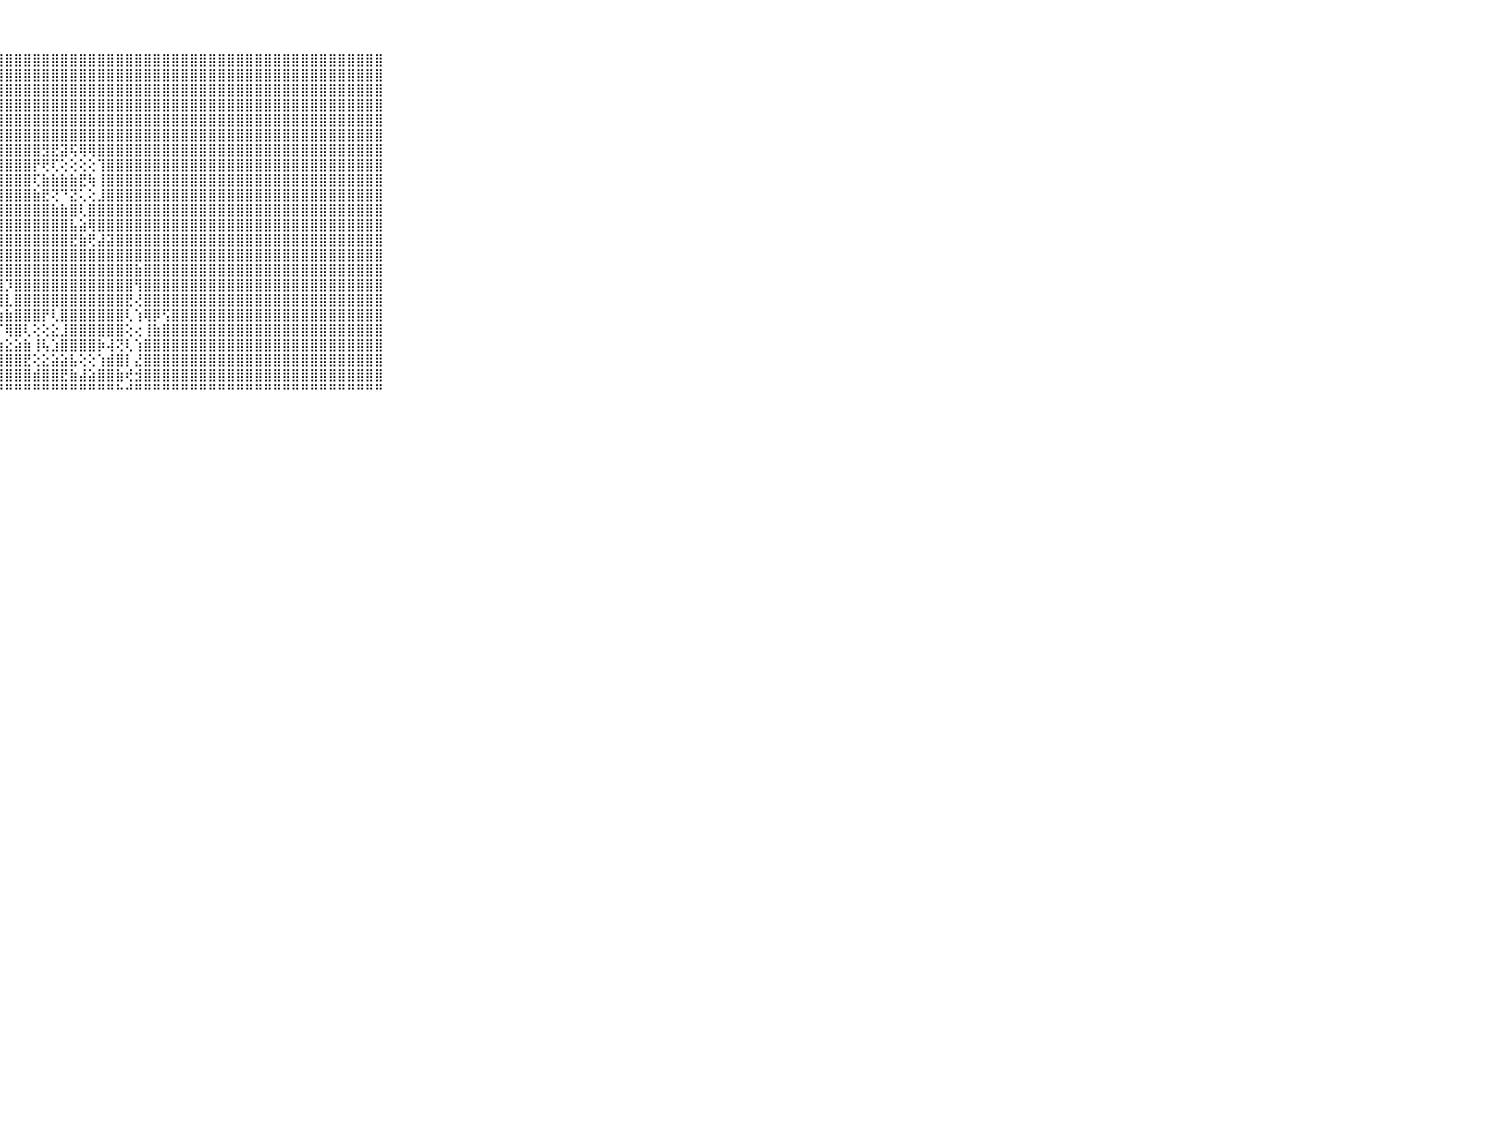

⠀⠀⠀⠀⠀⠀⠀⠀⠀⠀⠀⢕⢸⣿⣿⣿⣿⣿⣿⣿⣿⣿⣿⣿⣿⣿⣿⣿⣿⣿⣿⣿⣿⣿⣿⣿⣿⣿⣿⣿⣿⣿⣿⣿⣿⣿⣿⣿⣿⣿⣿⣿⣿⣿⣿⣿⣿⣿⣿⣿⣿⣿⣿⣿⣿⣿⣿⣿⣿⠀⠀⠀⠀⠀⠀⠀⠀⠀⠀⠀⠀
⠀⠀⠀⠀⠀⠀⠀⠀⠀⠀⠀⢕⢸⣿⣿⣿⣿⣿⣿⣿⣿⣿⣿⣿⣿⣿⣿⣿⣿⣿⣿⣿⣿⣿⣿⣿⣿⣿⣿⣿⣿⣿⣿⣿⣿⣿⣿⣿⣿⣿⣿⣿⣿⣿⣿⣿⣿⣿⣿⣿⣿⣿⣿⣿⣿⣿⣿⣿⣿⠀⠀⠀⠀⠀⠀⠀⠀⠀⠀⠀⠀
⠀⠀⠀⠀⠀⠀⠀⠀⠀⠀⠀⢕⢸⣿⣿⣿⣿⣿⣿⣿⣿⣿⣿⣿⣿⣿⣿⣿⣿⣿⣿⣿⣿⣿⣿⣿⣿⣿⣿⣿⣿⣿⣿⣿⣿⣿⣿⣿⣿⣿⣿⣿⣿⣿⣿⣿⣿⣿⣿⣿⣿⣿⣿⣿⣿⣿⣿⣿⣿⠀⠀⠀⠀⠀⠀⠀⠀⠀⠀⠀⠀
⠀⠀⠀⠀⠀⠀⠀⠀⠀⠀⠀⢕⢜⣿⣿⣿⣿⣿⣿⣿⣿⣿⣿⣿⣿⣿⣿⣿⣿⣿⣿⣿⣿⣿⣿⣿⣿⣿⣿⣿⣿⣿⣿⣿⣿⣿⣿⣿⣿⣿⣿⣿⣿⣿⣿⣿⣿⣿⣿⣿⣿⣿⣿⣿⣿⣿⣿⣿⣿⠀⠀⠀⠀⠀⠀⠀⠀⠀⠀⠀⠀
⠀⠀⠀⠀⠀⠀⠀⠀⠀⠀⠀⢕⢜⣿⣿⣿⣿⣿⣿⣿⣿⣿⣿⣿⣿⣿⣿⣿⣿⣿⣿⣿⣿⣿⣿⣿⣿⣿⣿⣿⣿⣿⣿⣿⣿⣿⣿⣿⣿⣿⣿⣿⣿⣿⣿⣿⣿⣿⣿⣿⣿⣿⣿⣿⣿⣿⣿⣿⣿⠀⠀⠀⠀⠀⠀⠀⠀⠀⠀⠀⠀
⠀⠀⠀⠀⠀⠀⠀⠀⠀⠀⠀⢕⢕⣿⣿⣿⣿⣿⣿⣿⣿⣿⣿⣿⣿⣿⣿⣿⣿⣿⣿⣿⣿⣿⣿⣿⣿⣿⣿⣿⣿⣿⣿⣿⣿⣿⣿⣿⣿⣿⣿⣿⣿⣿⣿⣿⣿⣿⣿⣿⣿⣿⣿⣿⣿⣿⣿⣿⣿⠀⠀⠀⠀⠀⠀⠀⠀⠀⠀⠀⠀
⠀⠀⠀⠀⠀⠀⠀⠀⠀⠀⠀⢕⢕⣿⣿⣿⣿⣿⣿⣿⣿⣿⣿⣿⣿⣿⣿⣿⣿⣿⣿⣿⣻⣟⣽⢯⢿⢿⣿⣿⣿⣿⣿⣿⣿⣿⣿⣿⣿⣿⣿⣿⣿⣿⣿⣿⣿⣿⣿⣿⣿⣿⣿⣿⣿⣿⣿⣿⣿⠀⠀⠀⠀⠀⠀⠀⠀⠀⠀⠀⠀
⠀⠀⠀⠀⠀⠀⠀⠀⠀⠀⠀⢕⢕⣿⣿⣿⣿⣿⣿⣿⣿⣿⣿⣿⣿⣿⣿⣿⣿⣿⣿⡟⢟⢏⢕⢕⢕⢕⢹⣿⣿⣿⣿⣿⣿⣿⣿⣿⣿⣿⣿⣿⣿⣿⣿⣿⣿⣿⣿⣿⣿⣿⣿⣿⣿⣿⣿⣿⣿⠀⠀⠀⠀⠀⠀⠀⠀⠀⠀⠀⠀
⠀⠀⠀⠀⠀⠀⠀⠀⠀⠀⠀⢕⢕⣿⣿⣿⣿⣿⣿⣿⣿⣿⣿⣿⣿⣿⣿⣿⣿⣿⣿⢏⣷⣷⣷⣷⣟⢷⢸⣿⣿⣿⣿⣿⣿⣿⣿⣿⣿⣿⣿⣿⣿⣿⣿⣿⣿⣿⣿⣿⣿⣿⣿⣿⣿⣿⣿⣿⣿⠀⠀⠀⠀⠀⠀⠀⠀⠀⠀⠀⠀
⠀⠀⠀⠀⠀⠀⠀⠀⠀⠀⠀⢕⢕⣿⣿⣿⣿⣿⣿⣿⣿⣿⣿⣿⣿⣿⣿⣿⣿⣿⣿⣷⣟⢝⠙⣝⢅⢕⣸⣿⣿⣿⣿⣿⣿⣿⣿⣿⣿⣿⣿⣿⣿⣿⣿⣿⣿⣿⣿⣿⣿⣿⣿⣿⣿⣿⣿⣿⣿⠀⠀⠀⠀⠀⠀⠀⠀⠀⠀⠀⠀
⠀⠀⠀⠀⠀⠀⠀⠀⠀⠀⠀⢕⢕⣿⣿⣿⣿⣿⣿⣿⣿⣿⣿⣿⣿⣿⣿⣿⣿⣿⣿⣿⣿⣷⣷⣿⢇⣿⣿⣿⣿⣿⣿⣿⣿⣿⣿⣿⣿⣿⣿⣿⣿⣿⣿⣿⣿⣿⣿⣿⣿⣿⣿⣿⣿⣿⣿⣿⣿⠀⠀⠀⠀⠀⠀⠀⠀⠀⠀⠀⠀
⠀⠀⠀⠀⠀⠀⠀⠀⠀⠀⠀⢕⢕⣿⣿⣿⣿⣿⣿⣿⣿⣿⣿⣿⣿⣿⣿⣿⣿⣿⣿⣿⣿⣿⣿⣧⣵⢿⣿⣿⣿⣿⣿⣿⣿⣿⣿⣿⣿⣿⣿⣿⣿⣿⣿⣿⣿⣿⣿⣿⣿⣿⣿⣿⣿⣿⣿⣿⣿⠀⠀⠀⠀⠀⠀⠀⠀⠀⠀⠀⠀
⠀⠀⠀⠀⠀⠀⠀⠀⠀⠀⠀⢕⢕⣿⣿⣿⣿⣿⣿⣿⣿⣿⣿⣿⣿⣿⣿⣿⣿⣿⣿⣿⣿⣿⣿⣟⣷⢟⣼⣽⣿⣿⣿⣿⣿⣿⣿⣿⣿⣿⣿⣿⣿⣿⣿⣿⣿⣿⣿⣿⣿⣿⣿⣿⣿⣿⣿⣿⣿⠀⠀⠀⠀⠀⠀⠀⠀⠀⠀⠀⠀
⠀⠀⠀⠀⠀⠀⠀⠀⠀⠀⠀⢕⢕⣿⣿⣿⣿⣿⣿⣿⣿⣿⣿⣿⣿⣿⣿⣿⣿⣿⣿⣿⣿⣿⣿⣿⣿⣿⣿⣿⣿⣿⣿⣿⣿⣿⣿⣿⣿⣿⣿⣿⣿⣿⣿⣿⣿⣿⣿⣿⣿⣿⣿⣿⣿⣿⣿⣿⣿⠀⠀⠀⠀⠀⠀⠀⠀⠀⠀⠀⠀
⠀⠀⠀⠀⠀⠀⠀⠀⠀⠀⠀⢕⢕⣿⣿⣿⣿⣿⣿⣿⣿⣿⣿⣿⣿⣿⣿⢿⣿⣿⣿⣿⣿⣿⣿⣿⣿⣿⣿⣿⣿⣿⣷⣿⣿⣿⣿⣿⣿⣿⣿⣿⣿⣿⣿⣿⣿⣿⣿⣿⣿⣿⣿⣿⣿⣿⣿⣿⣿⠀⠀⠀⠀⠀⠀⠀⠀⠀⠀⠀⠀
⠀⠀⠀⠀⠀⠀⠀⠀⠀⠀⠀⢕⢕⣿⣿⣿⣿⣿⣿⣿⣿⣿⣿⣿⣿⣿⣿⣿⡹⣿⣿⣿⣿⣿⣿⣿⣿⣿⣿⣿⣿⣿⢻⣿⣿⣿⣿⣿⣿⣿⣿⣿⣿⣿⣿⣿⣿⣿⣿⣿⣿⣿⣿⣿⣿⣿⣿⣿⣿⠀⠀⠀⠀⠀⠀⠀⠀⠀⠀⠀⠀
⠀⠀⠀⠀⠀⠀⠀⠀⠀⠀⠀⢕⢕⣿⣿⣿⣿⣿⣿⣿⣿⣿⣿⣿⣿⣿⣿⣿⣇⣿⣿⣿⣿⣿⣿⣿⣿⣿⣿⣿⣿⣟⢜⣿⣿⣿⣿⣿⣿⣿⣿⣿⣿⣿⣿⣿⣿⣿⣿⣿⣿⣿⣿⣿⣿⣿⣿⣿⣿⠀⠀⠀⠀⠀⠀⠀⠀⠀⠀⠀⠀
⠀⠀⠀⠀⠀⠀⠀⠀⠀⠀⠀⢕⢕⣿⣿⣿⣿⣿⣿⣿⣿⣿⣿⣿⣿⣿⣯⣵⣷⣿⣿⣿⡟⢇⣿⣿⣿⣿⣿⣿⣿⢇⢱⢿⡿⢫⣿⣿⣿⣿⣿⣿⣿⣿⣿⣿⣿⣿⣿⣿⣿⣿⣿⣿⣿⣿⣿⣿⣿⠀⠀⠀⠀⠀⠀⠀⠀⠀⠀⠀⠀
⠀⠀⠀⠀⠀⠀⠀⠀⠀⠀⠀⢕⢕⣿⣿⣿⣿⣿⣿⣿⣿⣿⣿⣿⣿⣿⣿⡏⢿⣿⢇⢕⢕⣕⣸⣿⣿⣿⣿⣿⣿⢕⢔⢸⣷⣿⣿⣿⣿⣿⣿⣿⣿⣿⣿⣿⣿⣿⣿⣿⣿⣿⣿⣿⣿⣿⣿⣿⣿⠀⠀⠀⠀⠀⠀⠀⠀⠀⠀⠀⠀
⠀⠀⠀⠀⠀⠀⠀⠀⠀⠀⠀⢔⢕⣿⣿⣿⣿⣿⣿⣿⣿⣿⣿⣿⣿⣿⣿⣷⣕⣵⣷⢸⢧⣱⣿⣿⣿⣿⡷⢼⢝⢇⢱⣿⣿⣿⣿⣿⣿⣿⣿⣿⣿⣿⣿⣿⣿⣿⣿⣿⣿⣿⣿⣿⣿⣿⣿⣿⣿⠀⠀⠀⠀⠀⠀⠀⠀⠀⠀⠀⠀
⠀⠀⠀⠀⠀⠀⠀⠀⠀⠀⠀⢔⢕⣿⣿⣿⣿⣿⣿⣿⣿⣿⣿⣿⣿⣿⣿⣿⣿⣿⣟⢕⣕⣵⣵⣧⢕⢕⢱⣾⣿⡇⣜⣿⣿⣿⣿⣿⣿⣿⣿⣿⣿⣿⣿⣿⣿⣿⣿⣿⣿⣿⣿⣿⣿⣿⣿⣿⣿⠀⠀⠀⠀⠀⠀⠀⠀⠀⠀⠀⠀
⠀⠀⠀⠀⠀⠀⠀⠀⠀⠀⠀⢔⢕⣿⣿⣿⣿⣿⣿⣿⣿⣿⣿⣿⣿⣿⣿⣿⣿⣿⣿⣾⣿⣿⣟⣷⣼⣵⣿⣿⣷⢞⣺⣿⣿⣿⣿⣿⣿⣿⣿⣿⣿⣿⣿⣿⣿⣿⣿⣿⣿⣿⣿⣿⣿⣿⣿⣿⣿⠀⠀⠀⠀⠀⠀⠀⠀⠀⠀⠀⠀
⠀⠀⠀⠀⠀⠀⠀⠀⠀⠀⠀⠀⠑⠛⠛⠛⠛⠛⠛⠛⠛⠛⠛⠛⠛⠛⠛⠛⠛⠛⠛⠛⠛⠛⠛⠛⠛⠛⠛⠛⠓⠚⠛⠛⠛⠛⠛⠛⠛⠛⠛⠛⠛⠛⠛⠛⠛⠛⠛⠛⠛⠛⠛⠛⠛⠛⠛⠛⠛⠀⠀⠀⠀⠀⠀⠀⠀⠀⠀⠀⠀